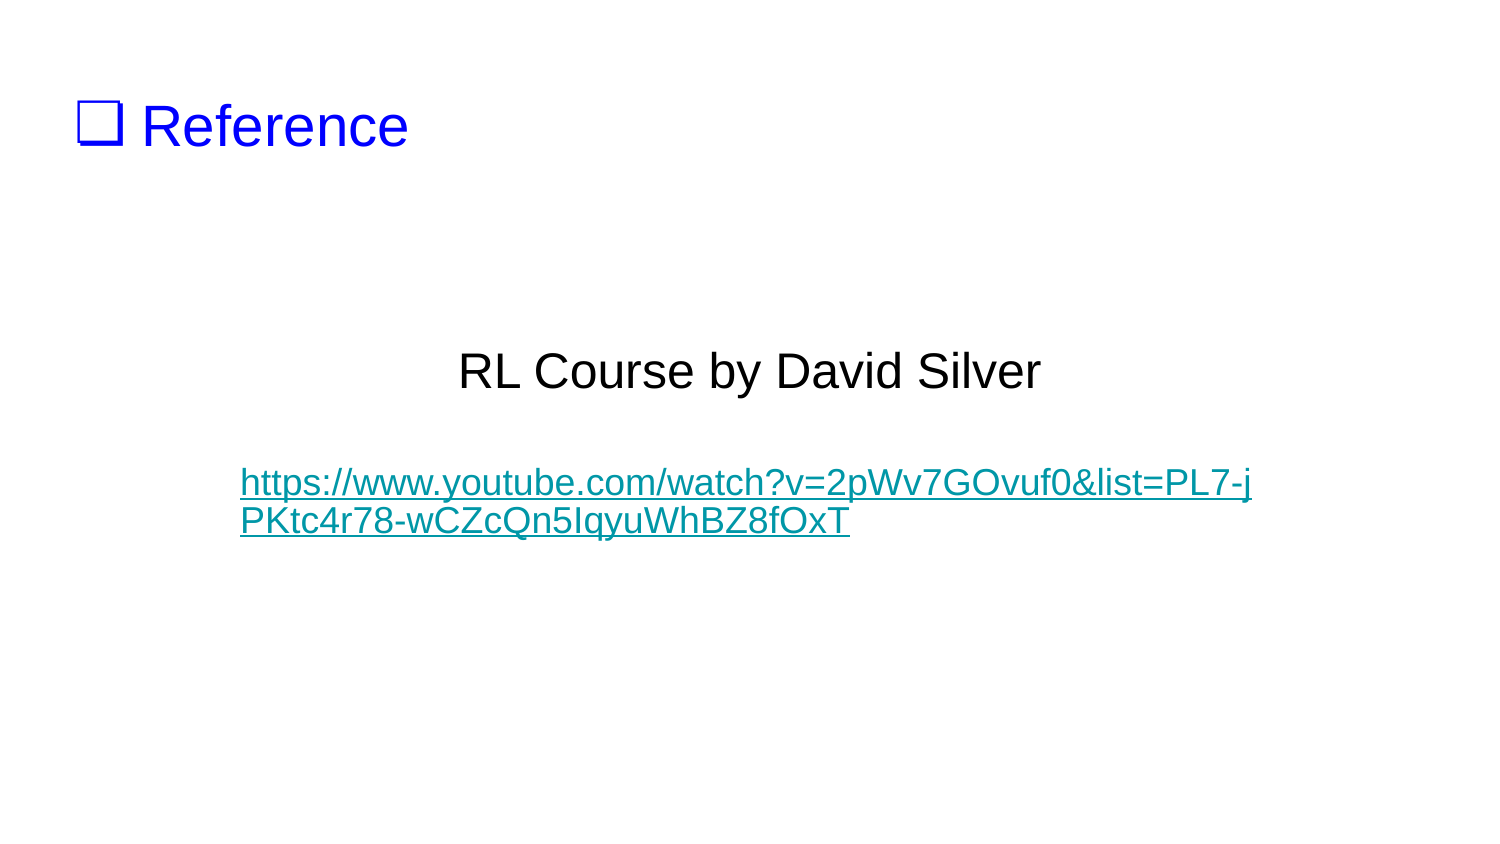

# Reference
RL Course by David Silver

https://www.youtube.com/watch?v=2pWv7GOvuf0&list=PL7-jPKtc4r78-wCZcQn5IqyuWhBZ8fOxT